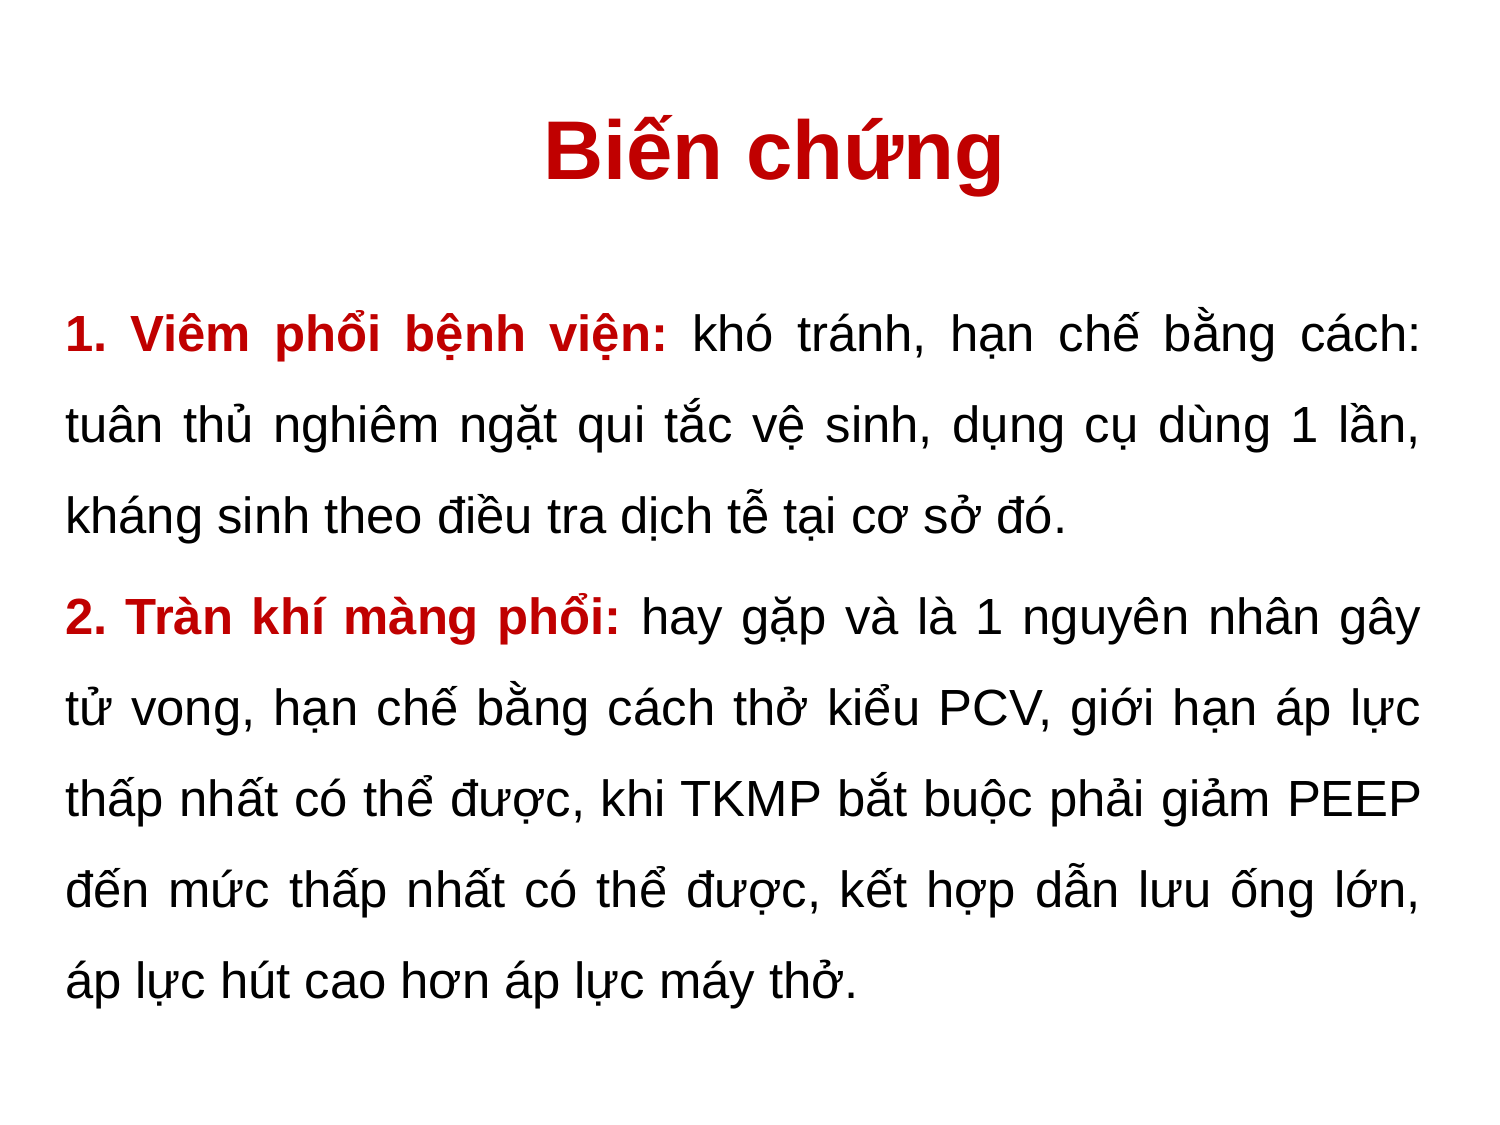

# Biến chứng
1. Viêm phổi bệnh viện: khó tránh, hạn chế bằng cách: tuân thủ nghiêm ngặt qui tắc vệ sinh, dụng cụ dùng 1 lần, kháng sinh theo điều tra dịch tễ tại cơ sở đó.
2. Tràn khí màng phổi: hay gặp và là 1 nguyên nhân gây tử vong, hạn chế bằng cách thở kiểu PCV, giới hạn áp lực thấp nhất có thể được, khi TKMP bắt buộc phải giảm PEEP đến mức thấp nhất có thể được, kết hợp dẫn lưu ống lớn, áp lực hút cao hơn áp lực máy thở.